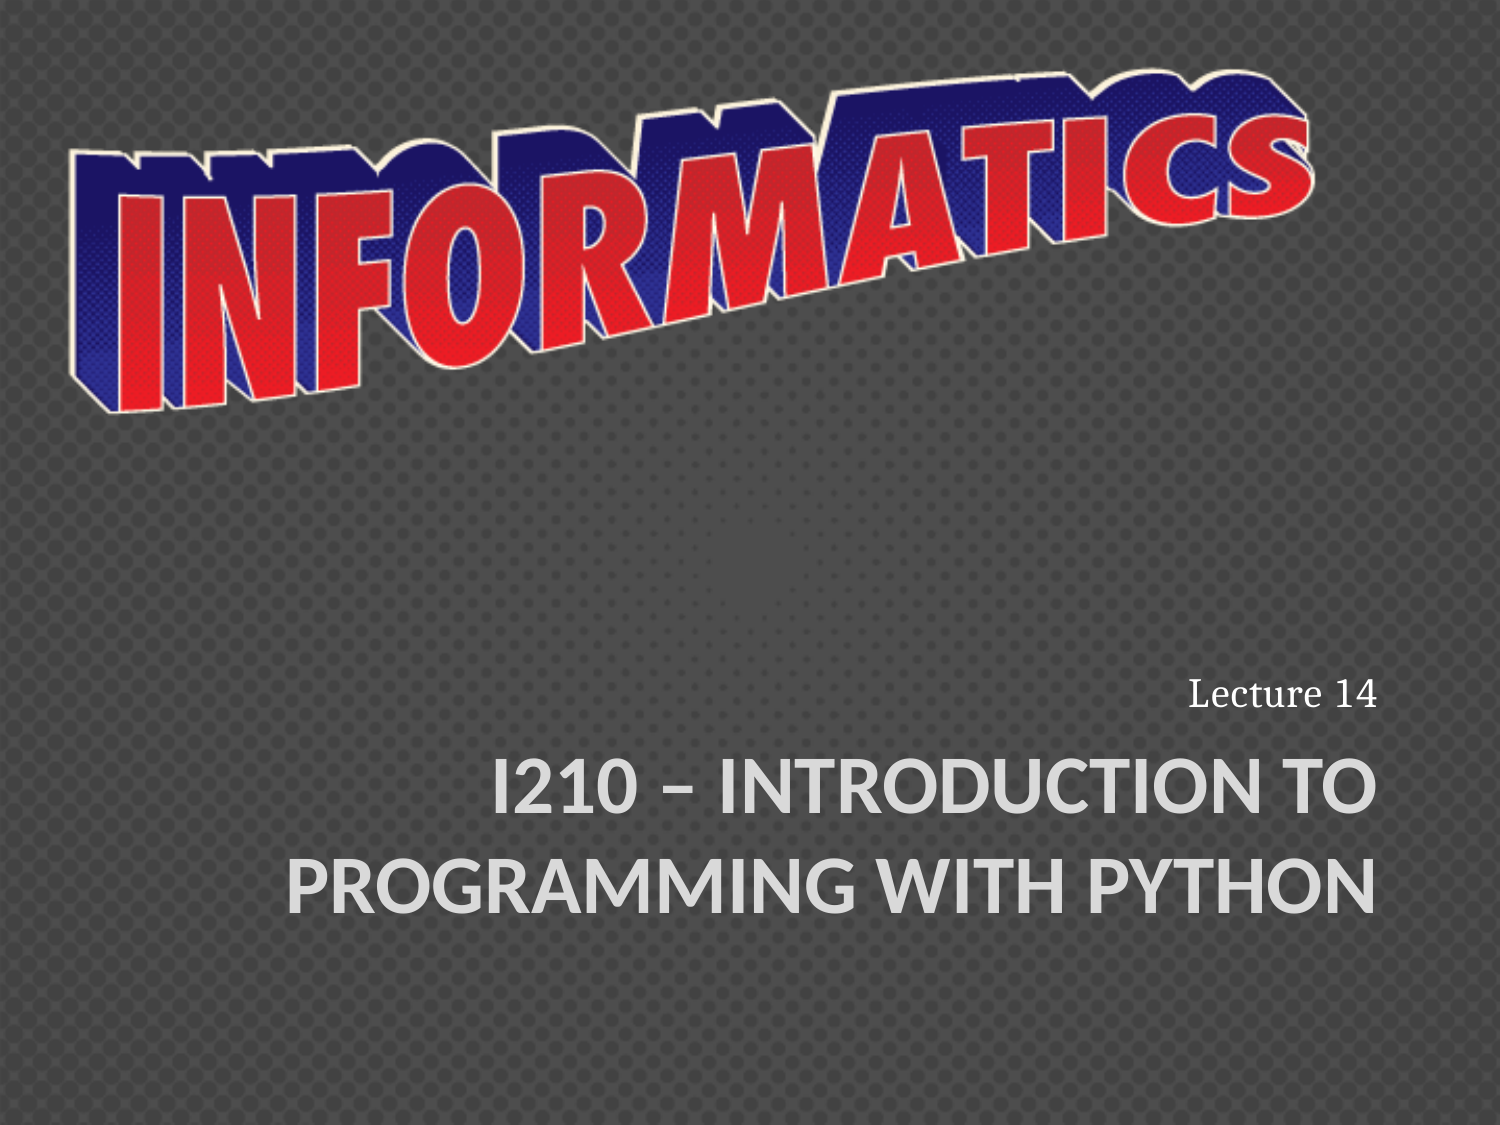

Lecture 14
# I210 – Introduction to Programming with Python